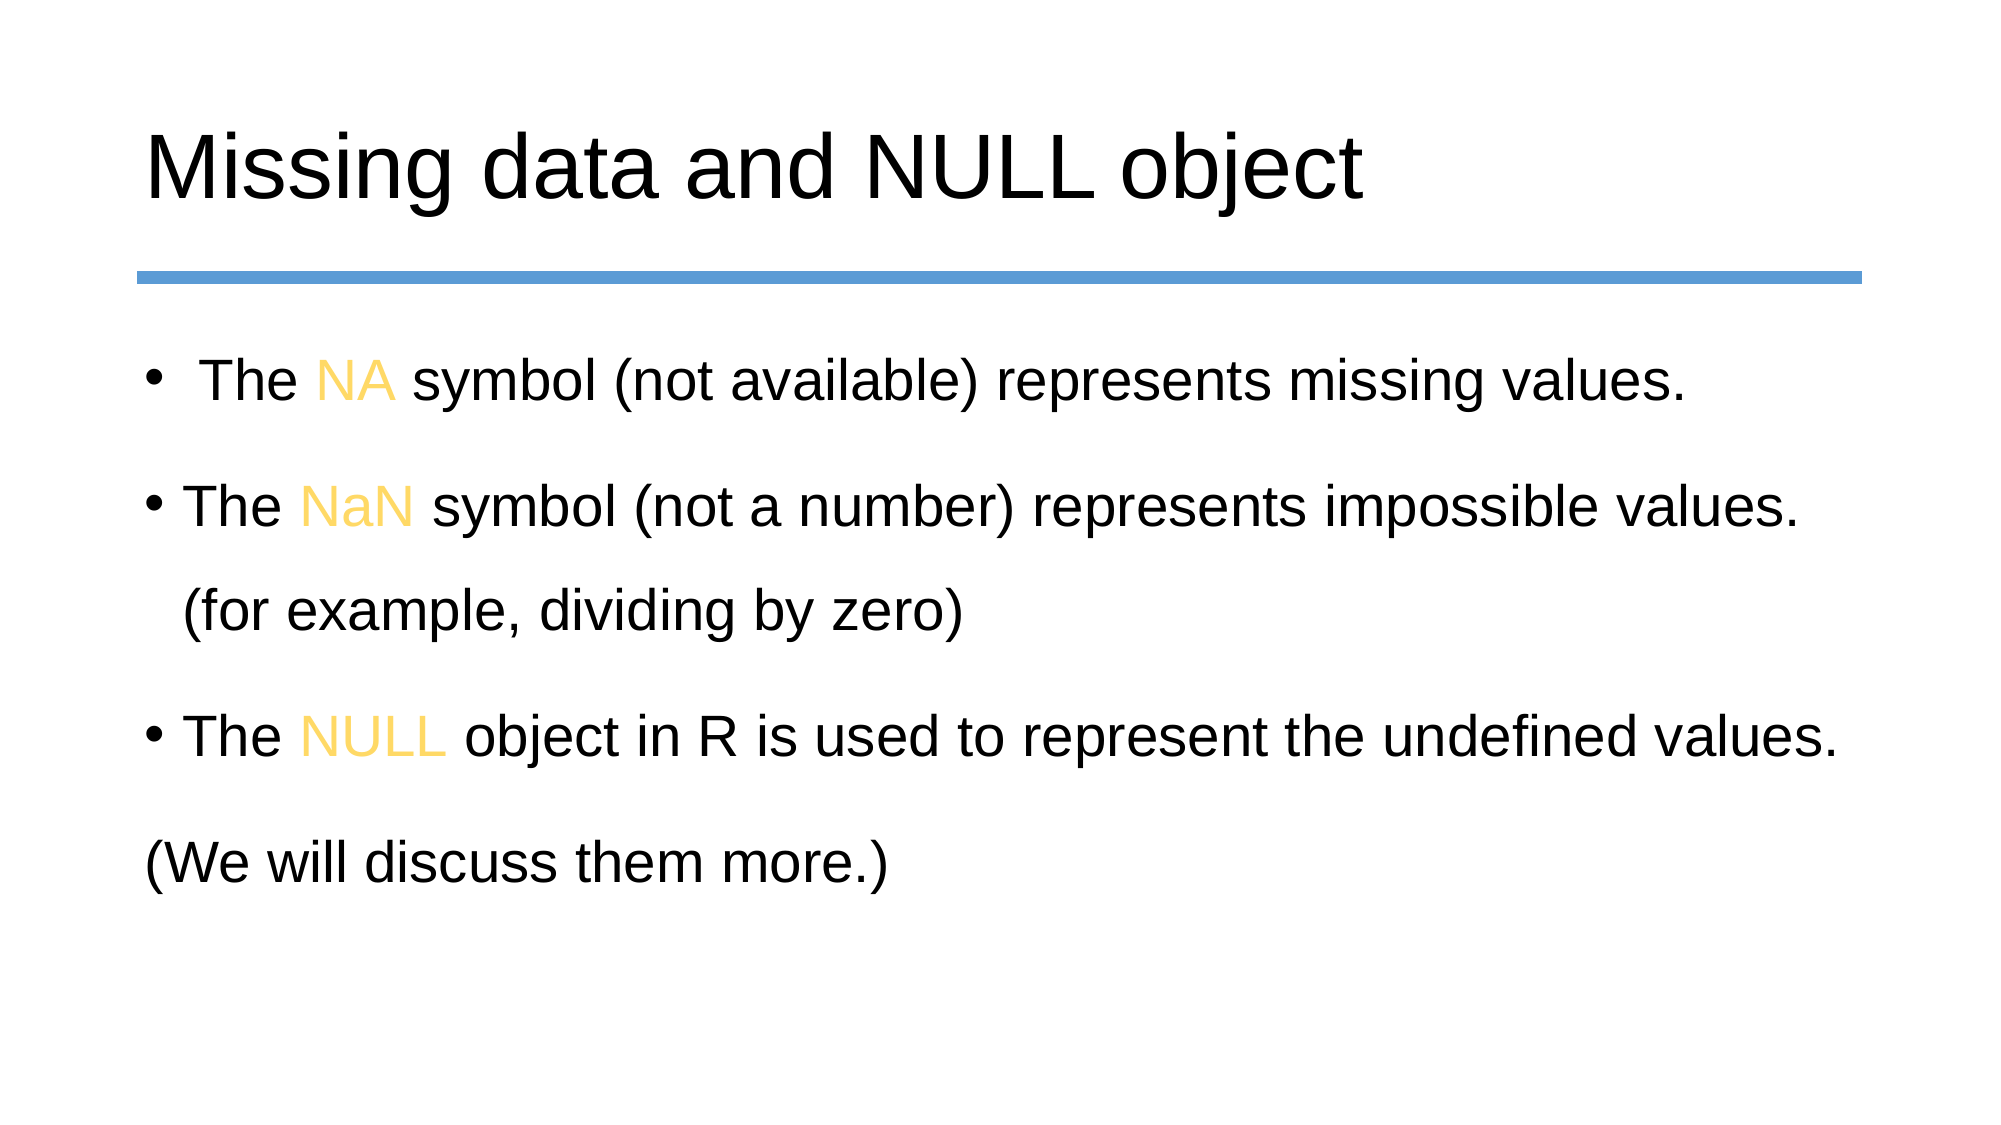

# Missing data and NULL object

 The NA symbol (not available) represents missing values.
The NaN symbol (not a number) represents impossible values. (for example, dividing by zero)
The NULL object in R is used to represent the undefined values.
(We will discuss them more.)